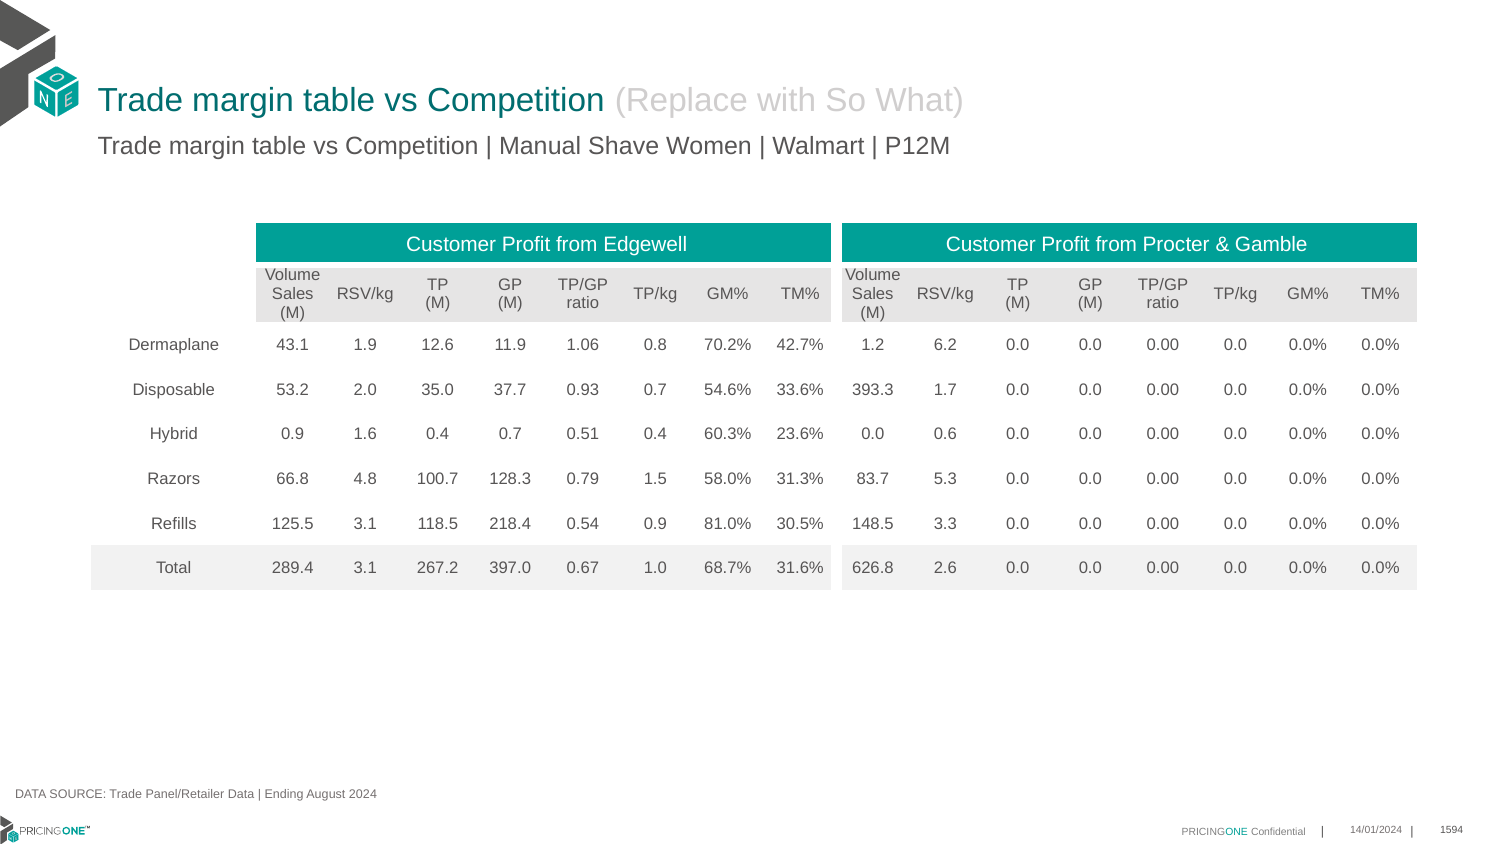

# Trade margin table vs Competition (Replace with So What)
Trade margin table vs Competition | Manual Shave Women | Walmart | P12M
|  | Customer Profit from Edgewell |  |  |  |  |  |  |  | Customer Profit from Procter & Gamble |  |  |  |  |  |  |  |
| --- | --- | --- | --- | --- | --- | --- | --- | --- | --- | --- | --- | --- | --- | --- | --- | --- |
|  | Volume Sales (M) | RSV/kg | TP (M) | GP (M) | TP/GP ratio | TP/kg | GM% | TM% | Volume Sales (M) | RSV/kg | TP (M) | GP (M) | TP/GP ratio | TP/kg | GM% | TM% |
| Dermaplane | 43.1 | 1.9 | 12.6 | 11.9 | 1.06 | 0.8 | 70.2% | 42.7% | 1.2 | 6.2 | 0.0 | 0.0 | 0.00 | 0.0 | 0.0% | 0.0% |
| Disposable | 53.2 | 2.0 | 35.0 | 37.7 | 0.93 | 0.7 | 54.6% | 33.6% | 393.3 | 1.7 | 0.0 | 0.0 | 0.00 | 0.0 | 0.0% | 0.0% |
| Hybrid | 0.9 | 1.6 | 0.4 | 0.7 | 0.51 | 0.4 | 60.3% | 23.6% | 0.0 | 0.6 | 0.0 | 0.0 | 0.00 | 0.0 | 0.0% | 0.0% |
| Razors | 66.8 | 4.8 | 100.7 | 128.3 | 0.79 | 1.5 | 58.0% | 31.3% | 83.7 | 5.3 | 0.0 | 0.0 | 0.00 | 0.0 | 0.0% | 0.0% |
| Refills | 125.5 | 3.1 | 118.5 | 218.4 | 0.54 | 0.9 | 81.0% | 30.5% | 148.5 | 3.3 | 0.0 | 0.0 | 0.00 | 0.0 | 0.0% | 0.0% |
| Total | 289.4 | 3.1 | 267.2 | 397.0 | 0.67 | 1.0 | 68.7% | 31.6% | 626.8 | 2.6 | 0.0 | 0.0 | 0.00 | 0.0 | 0.0% | 0.0% |
DATA SOURCE: Trade Panel/Retailer Data | Ending August 2024

14/01/2024
1594